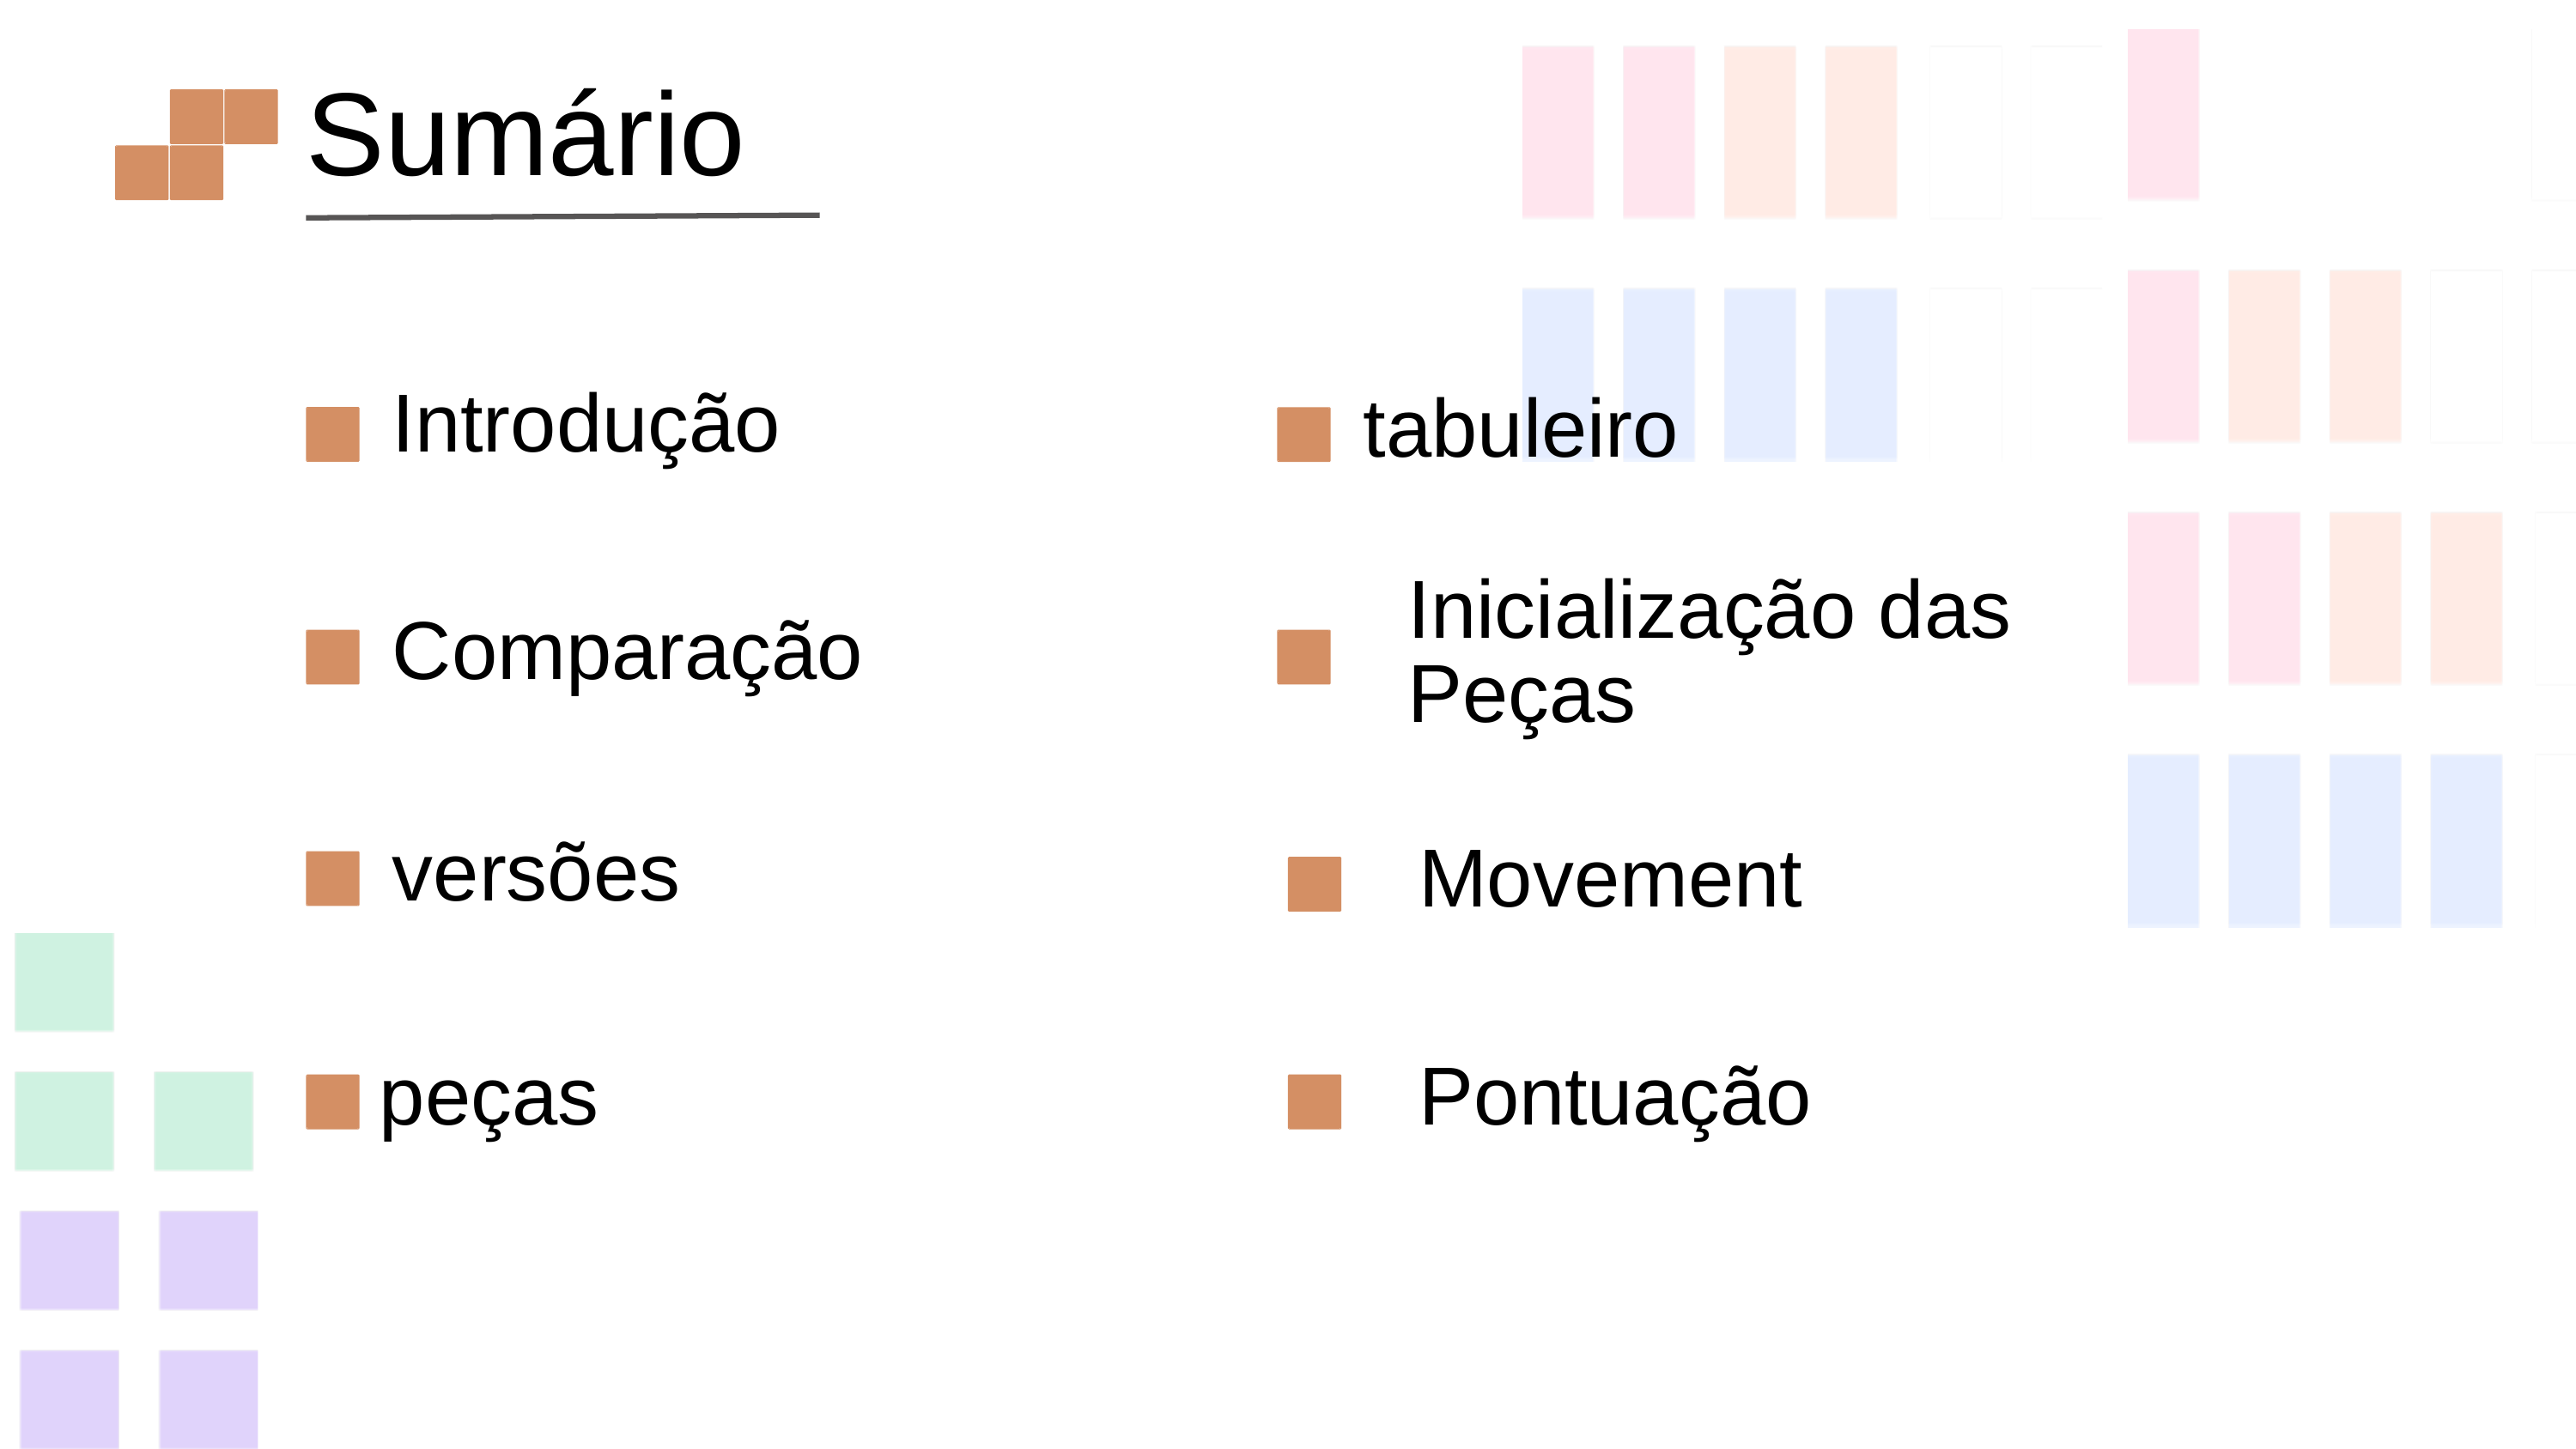

Sumário

Introdução

tabuleiro

Inicialização das Peças

Comparação

versões

Movement

peças

Pontuação